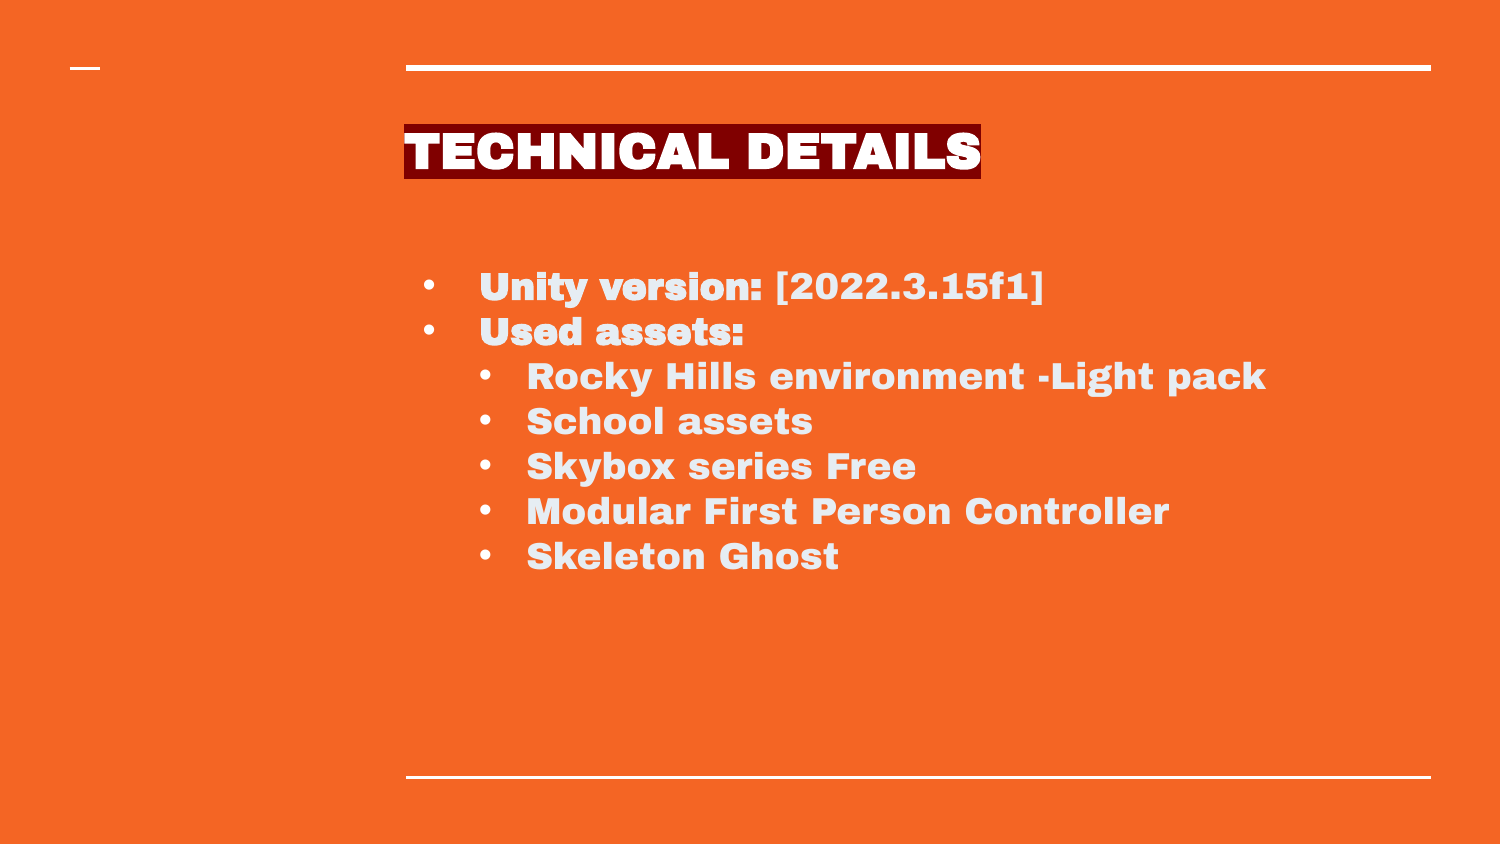

# TECHNICAL DETAILS
Unity version: [2022.3.15f1]
Used assets:
Rocky Hills environment -Light pack
School assets
Skybox series Free
Modular First Person Controller
Skeleton Ghost